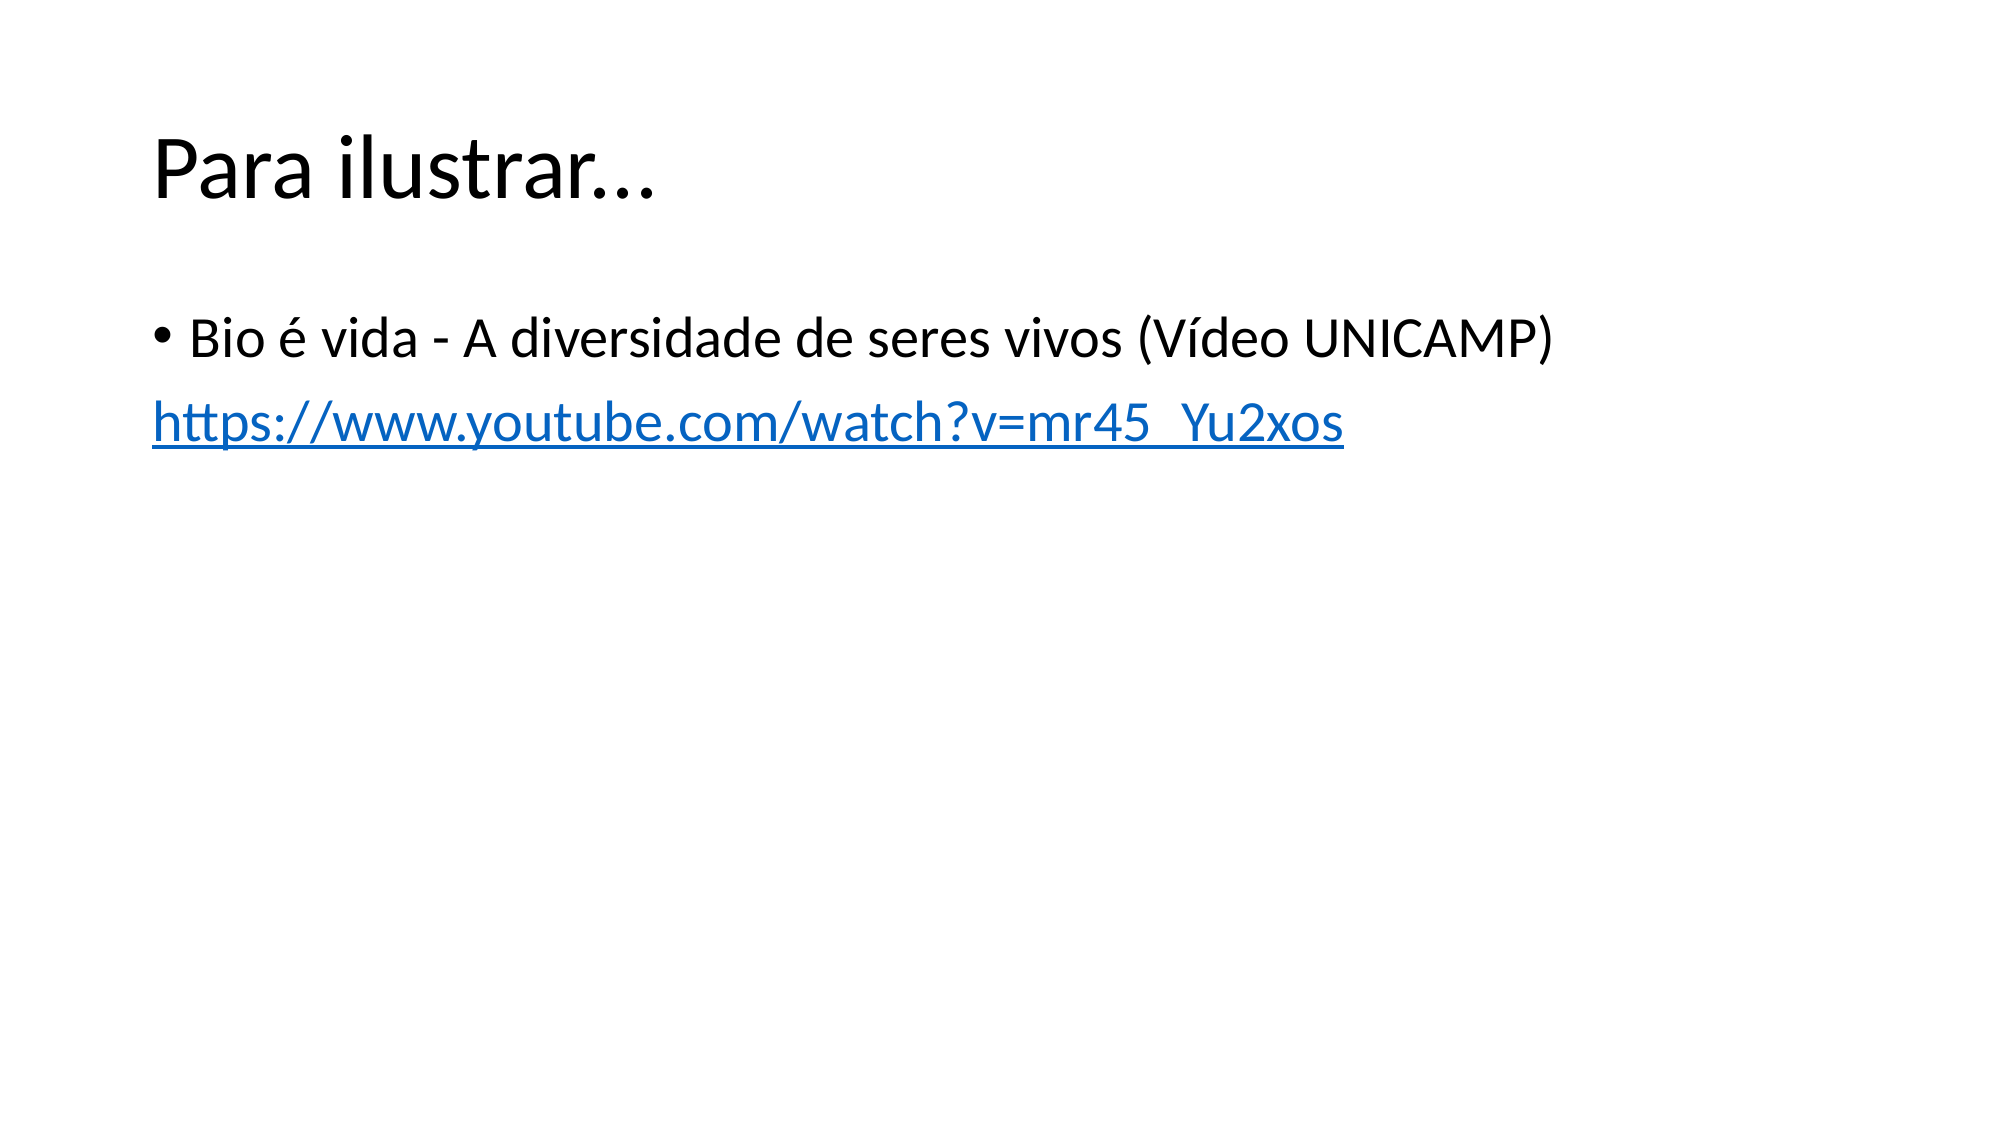

# Para ilustrar...
Bio é vida - A diversidade de seres vivos (Vídeo UNICAMP)
https://www.youtube.com/watch?v=mr45_Yu2xos